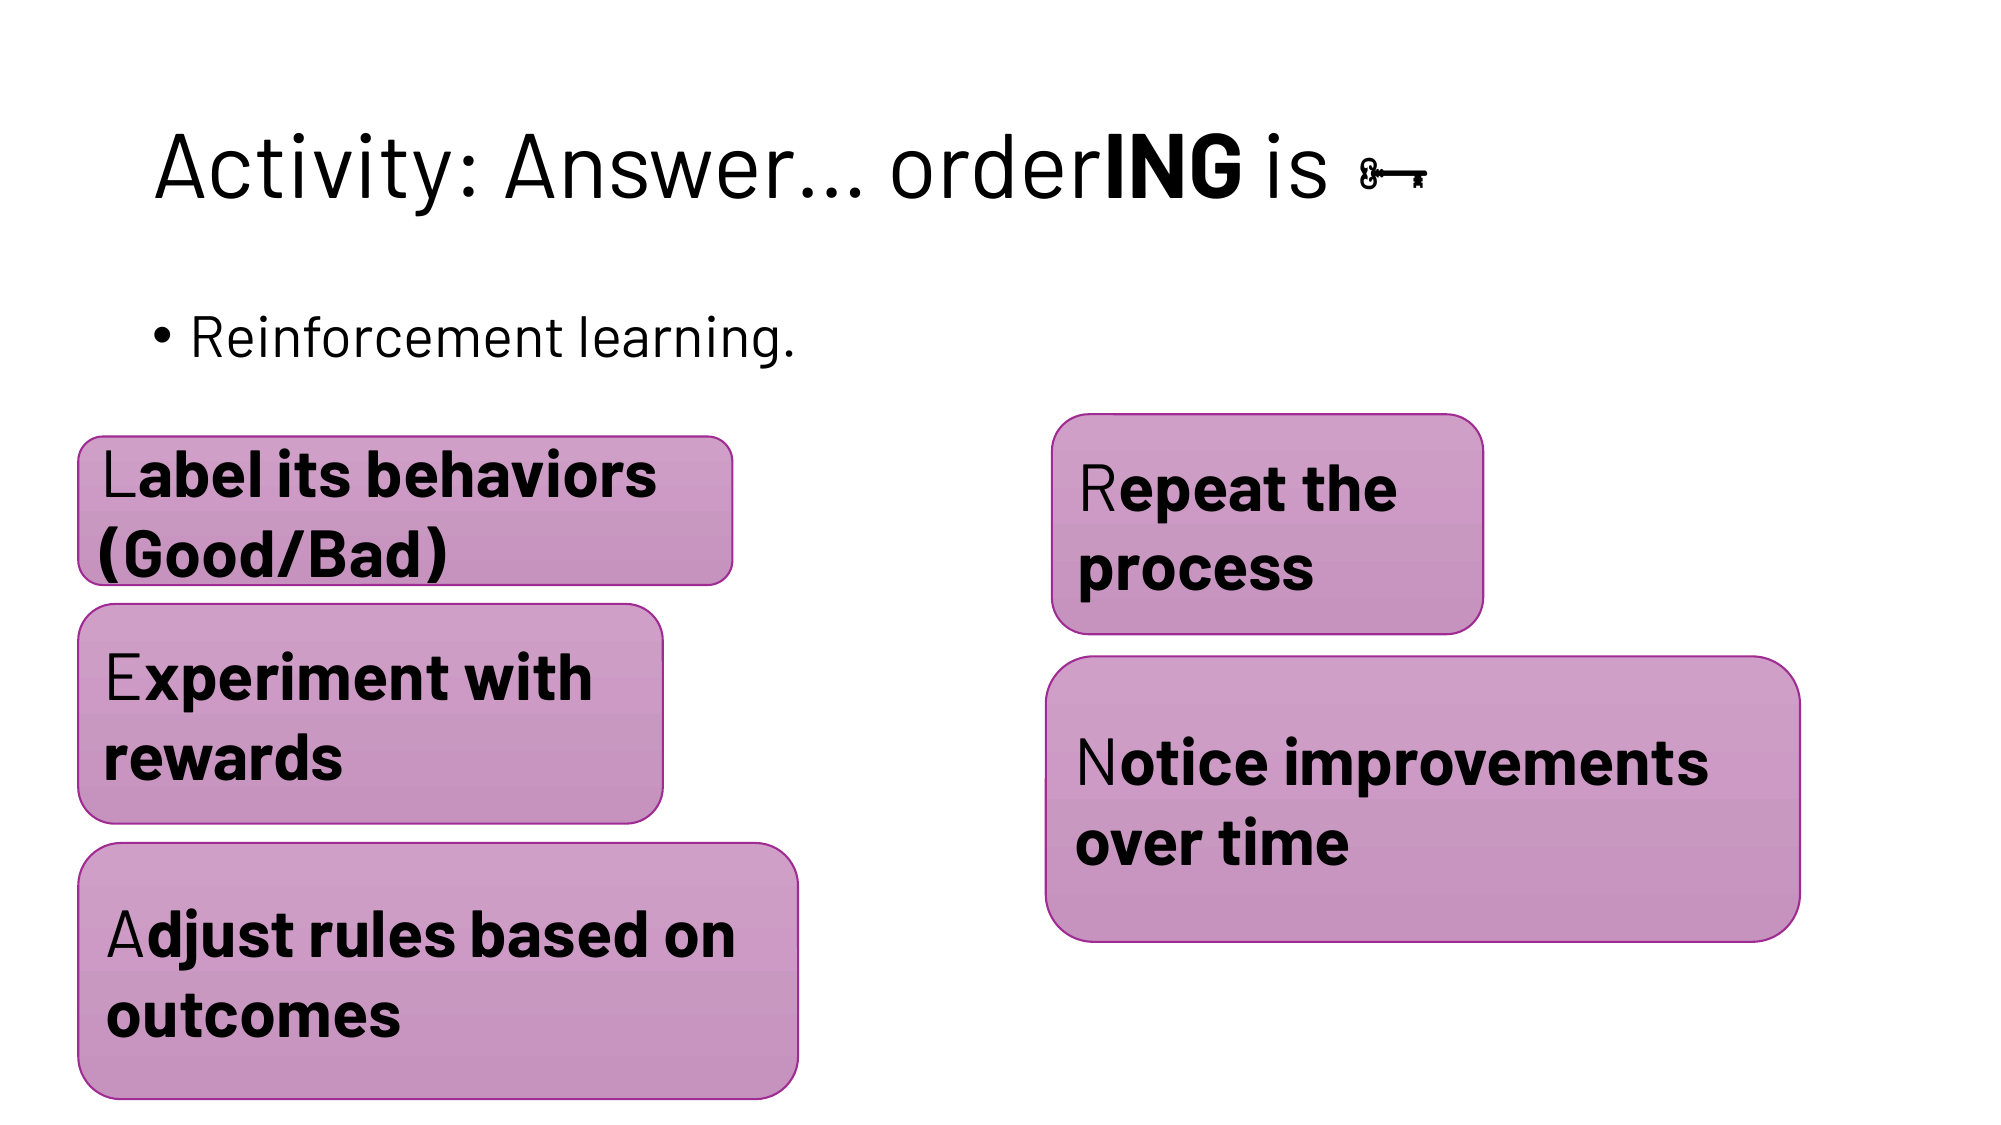

# Activity: Answer… orderING is 🗝️
Reinforcement learning.

Repeat the process
Label its behaviors (Good/Bad)
Experiment with rewards
Notice improvements over time
Adjust rules based on outcomes